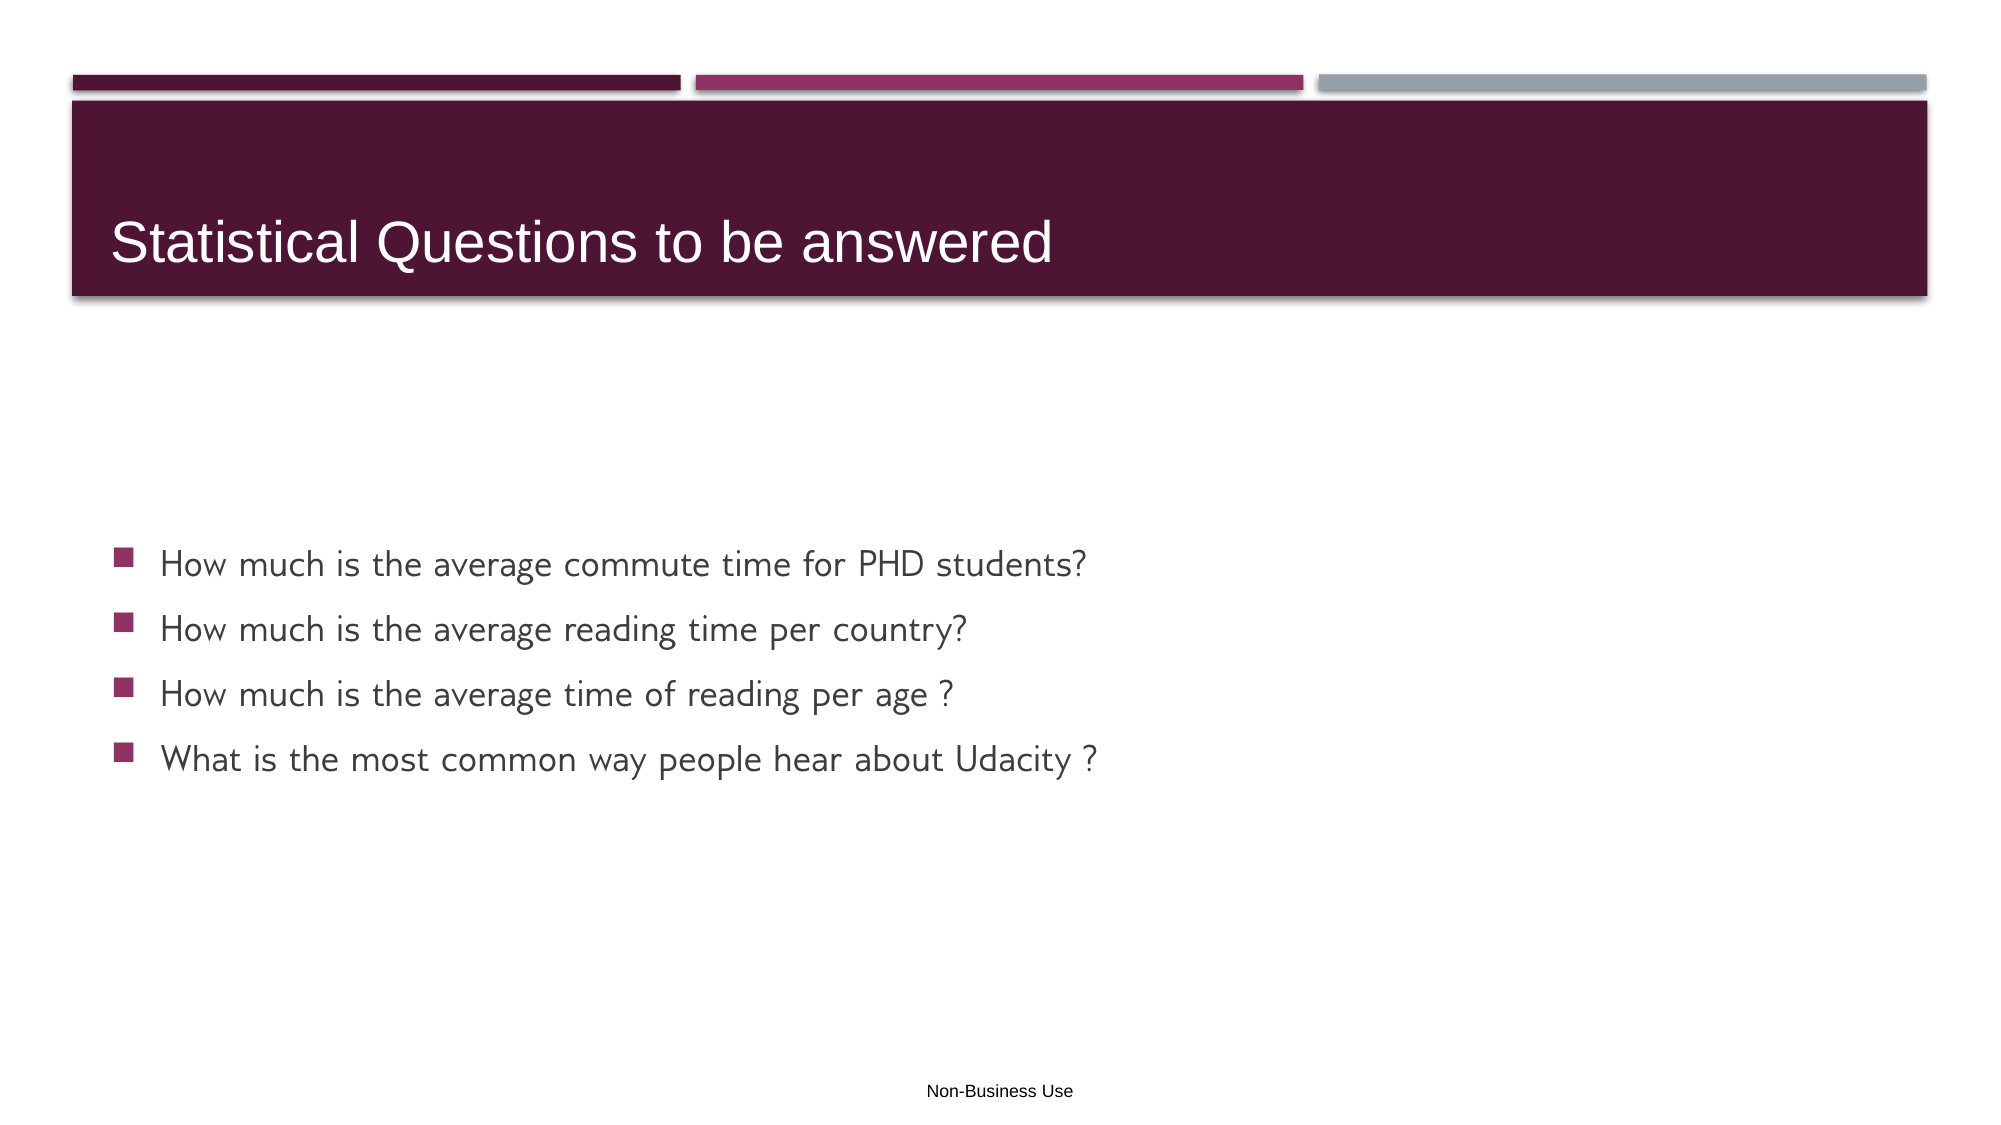

# Statistical Questions to be answered
How much is the average commute time for PHD students?
How much is the average reading time per country?
How much is the average time of reading per age ?
What is the most common way people hear about Udacity ?